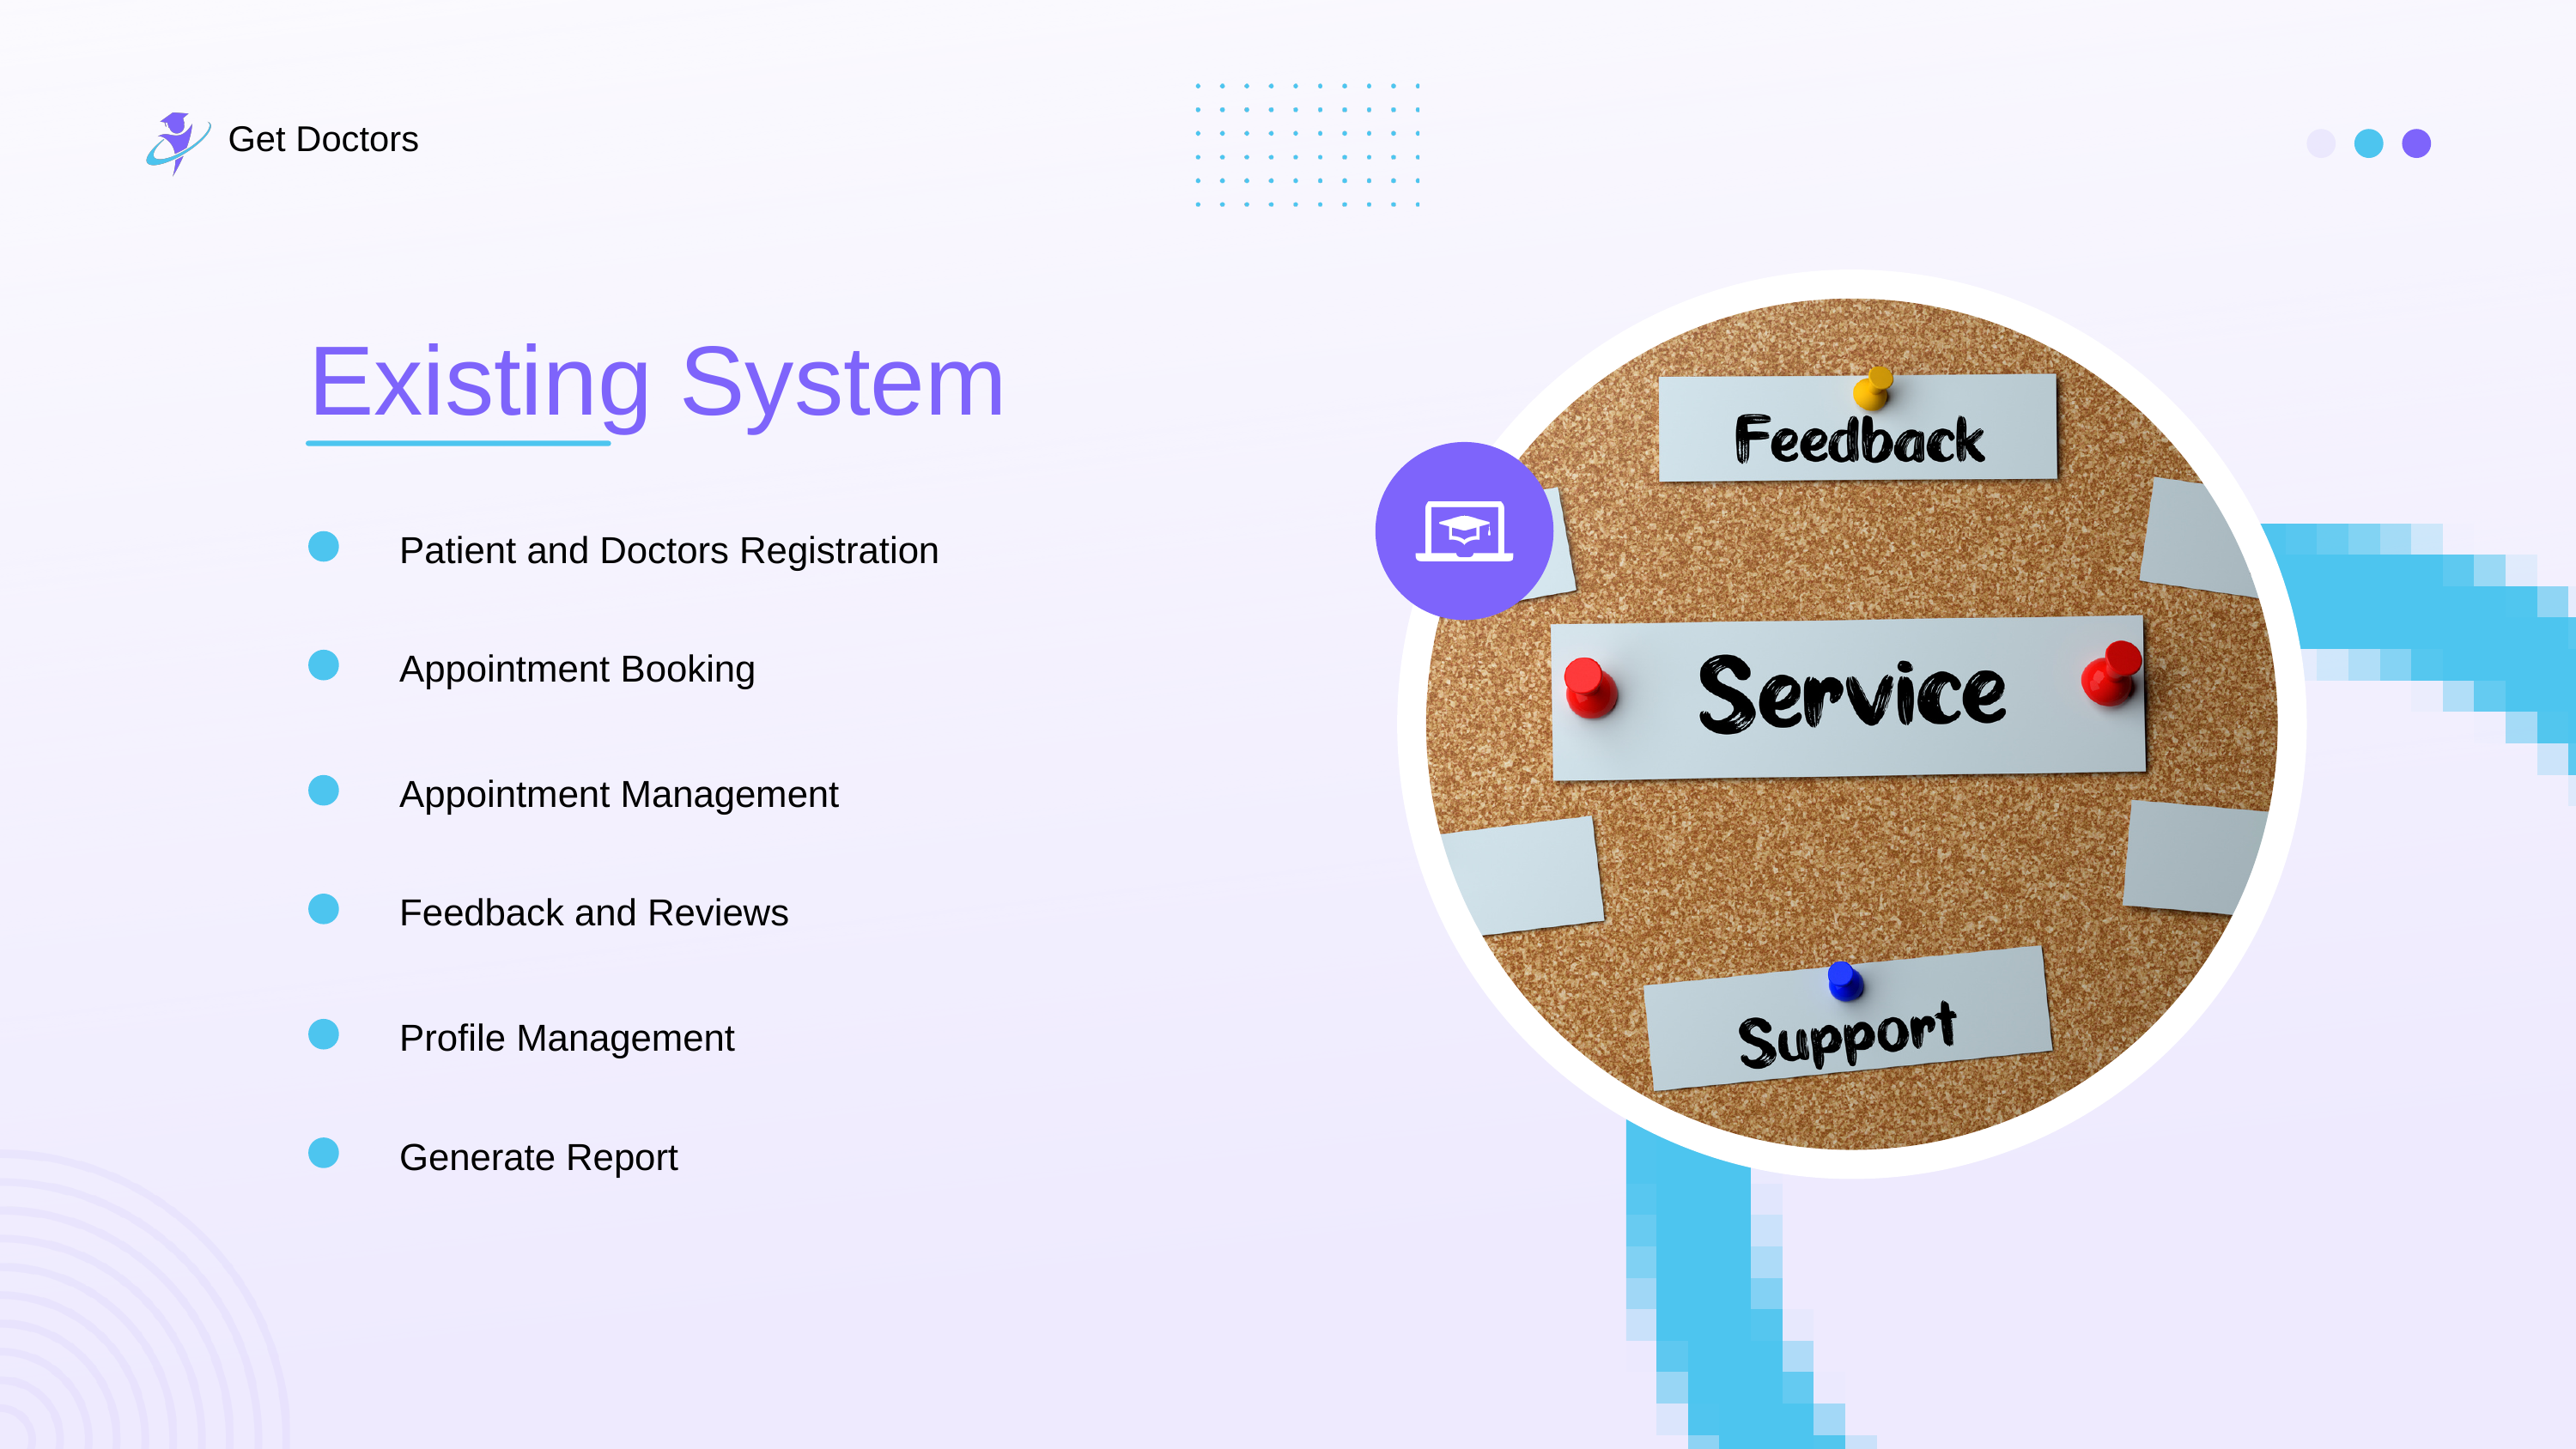

Get Doctors

Existing System

Patient and Doctors Registration

Appointment Booking

Appointment Management

Feedback and Reviews

Profile Management

Generate Report